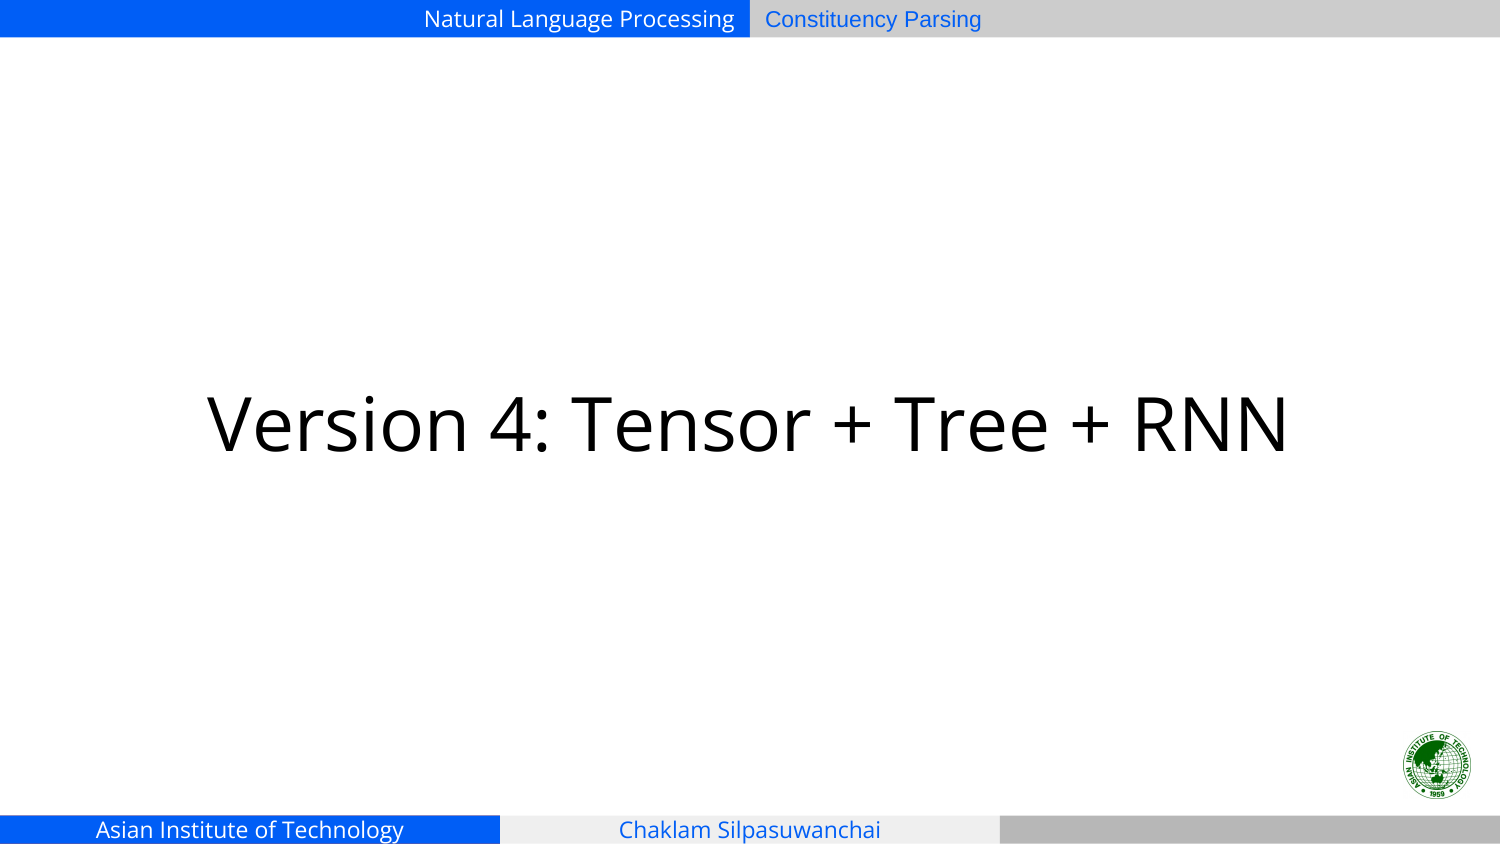

# Version 4: Tensor + Tree + RNN